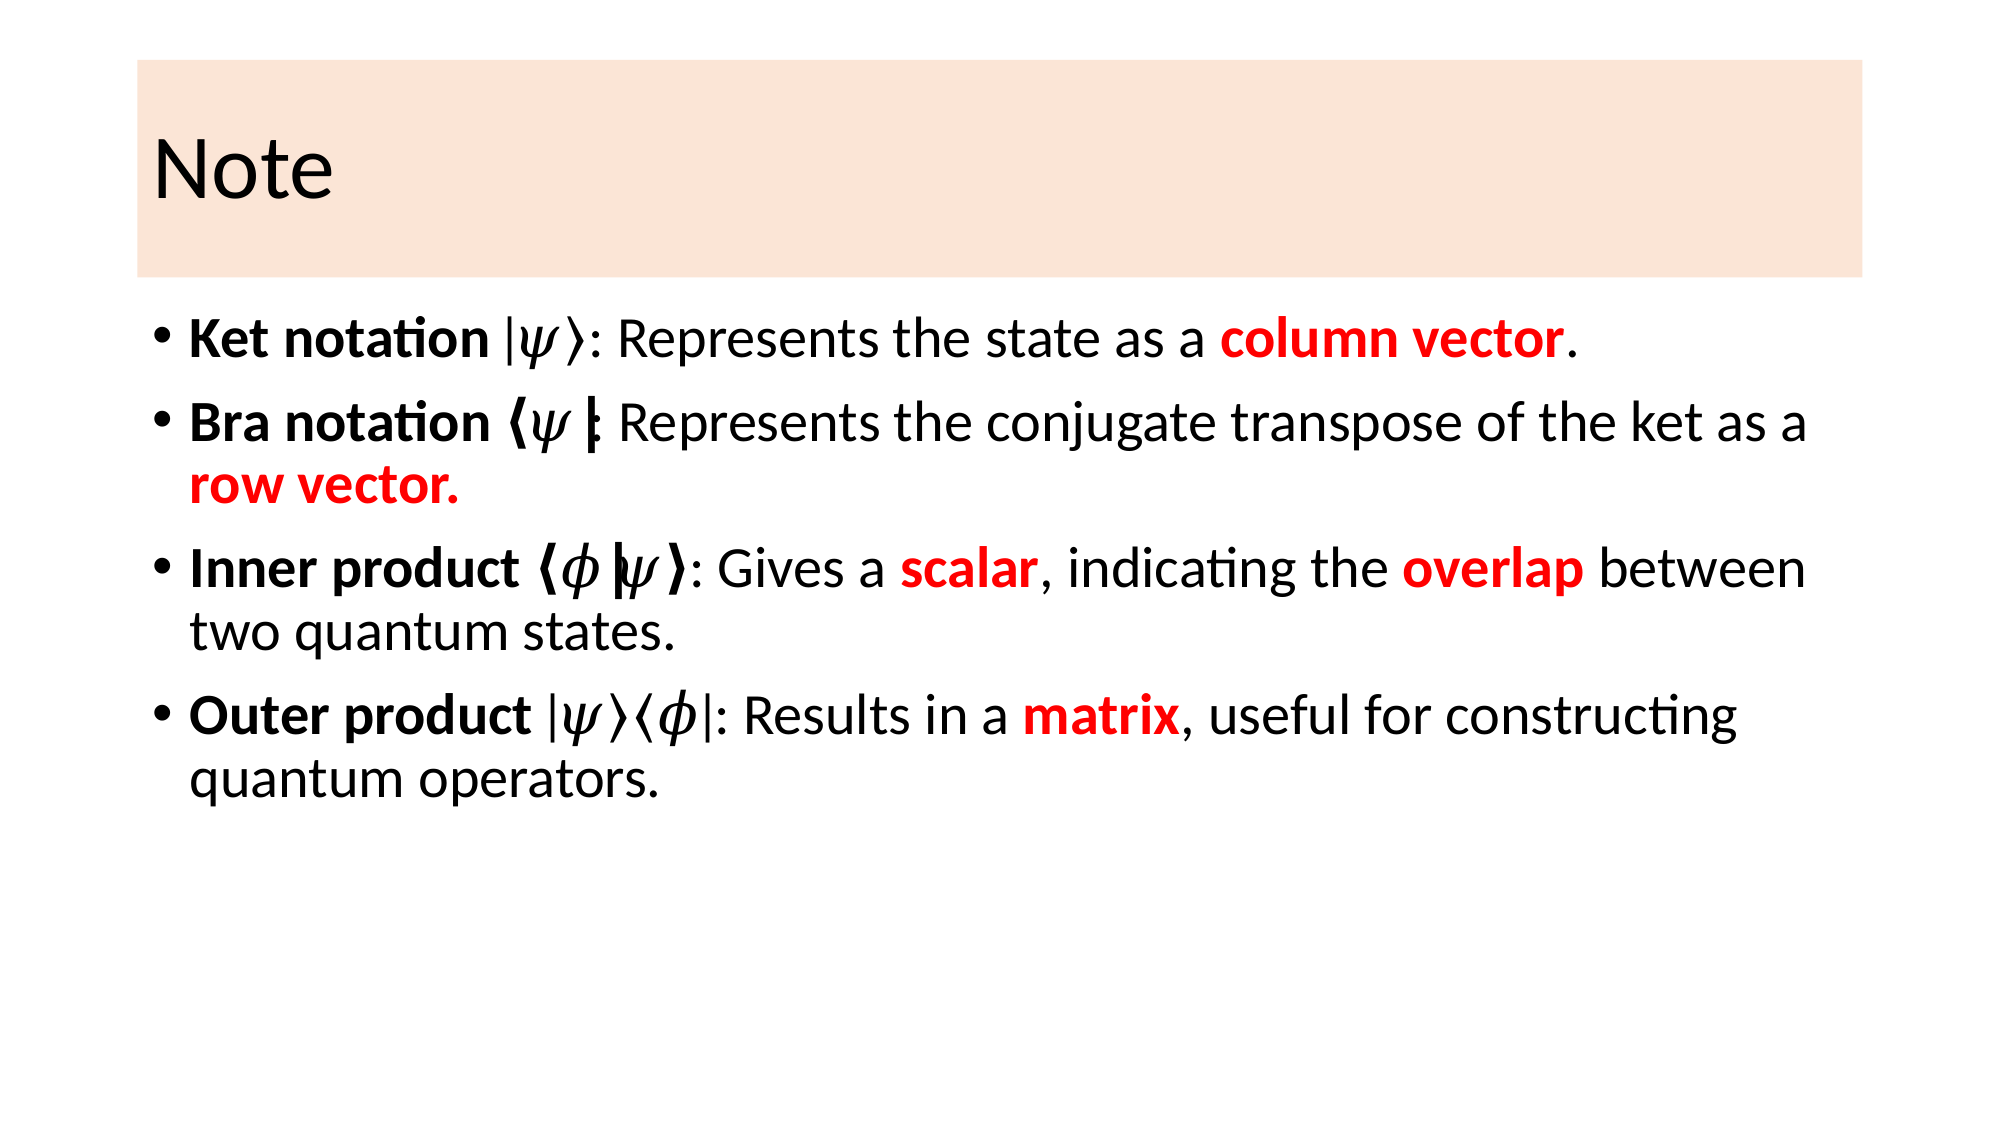

# Note
Ket notation ∣𝜓⟩: Represents the state as a column vector.
Bra notation ⟨𝜓∣: Represents the conjugate transpose of the ket as a row vector.
Inner product ⟨𝜙∣𝜓⟩: Gives a scalar, indicating the overlap between two quantum states.
Outer product ∣𝜓⟩⟨𝜙∣: Results in a matrix, useful for constructing quantum operators.